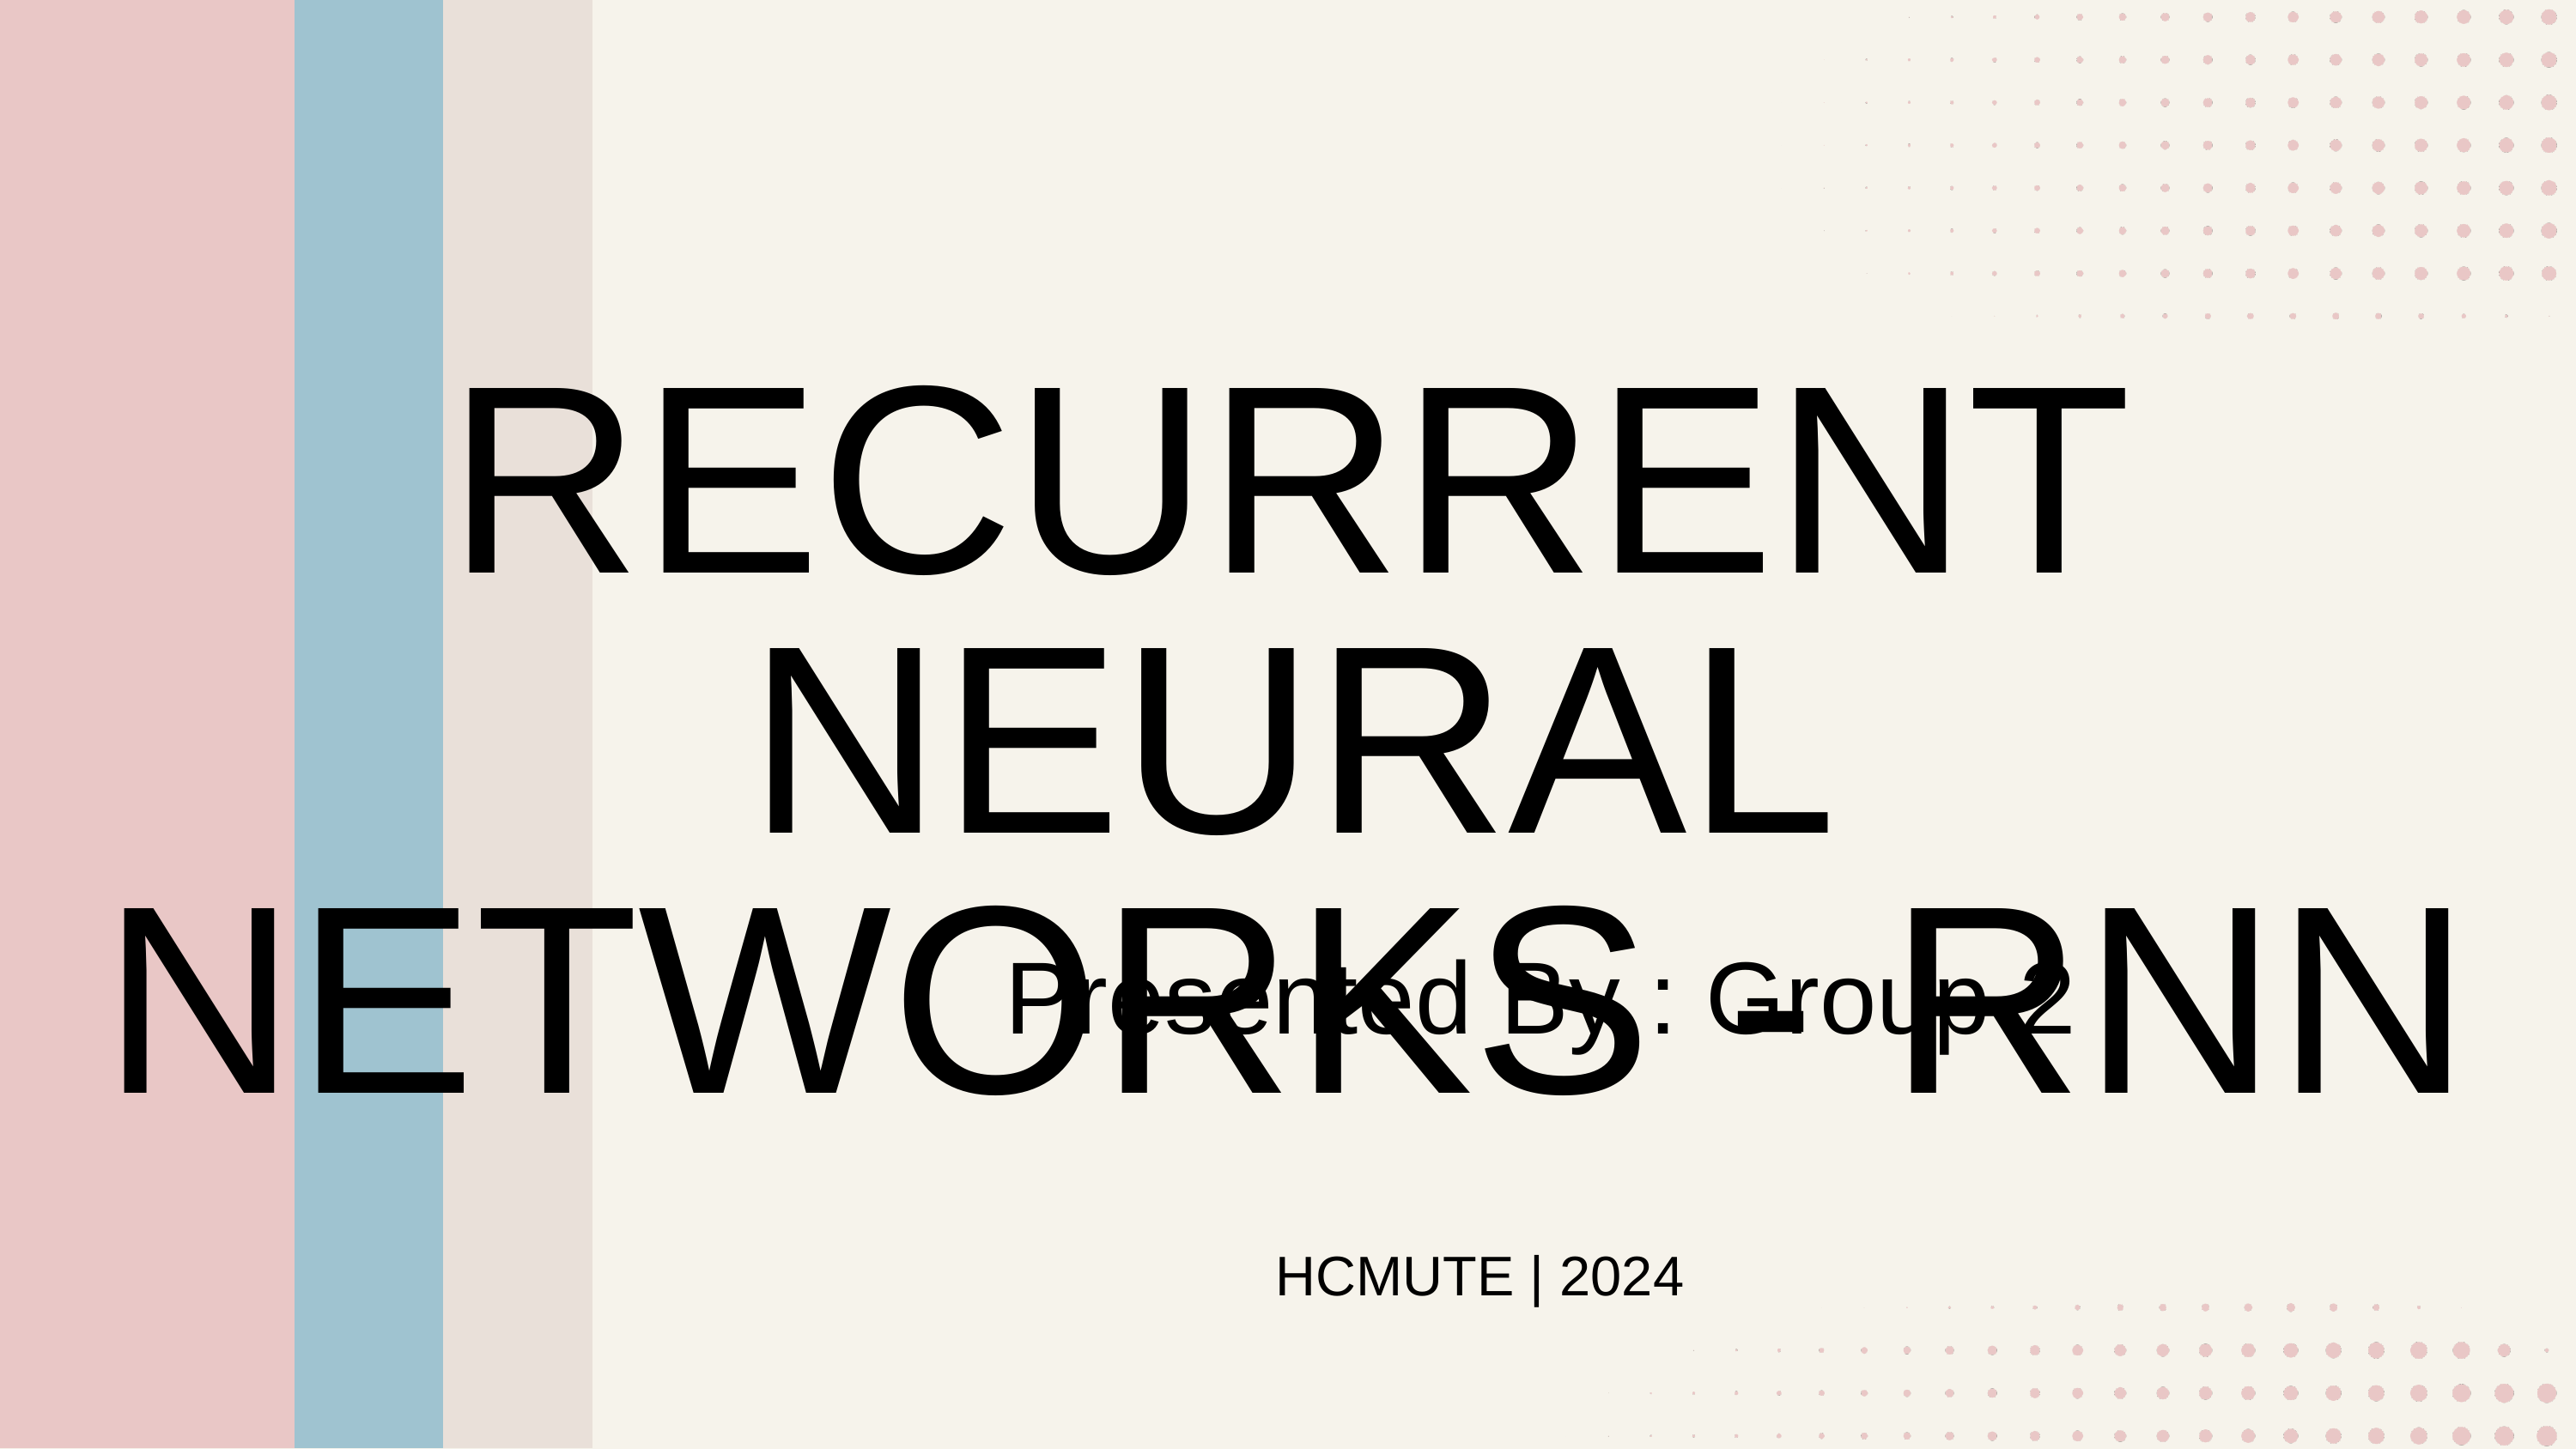

RECURRENT NEURAL NETWORKS - RNN
Presented By : Group 2
HCMUTE | 2024